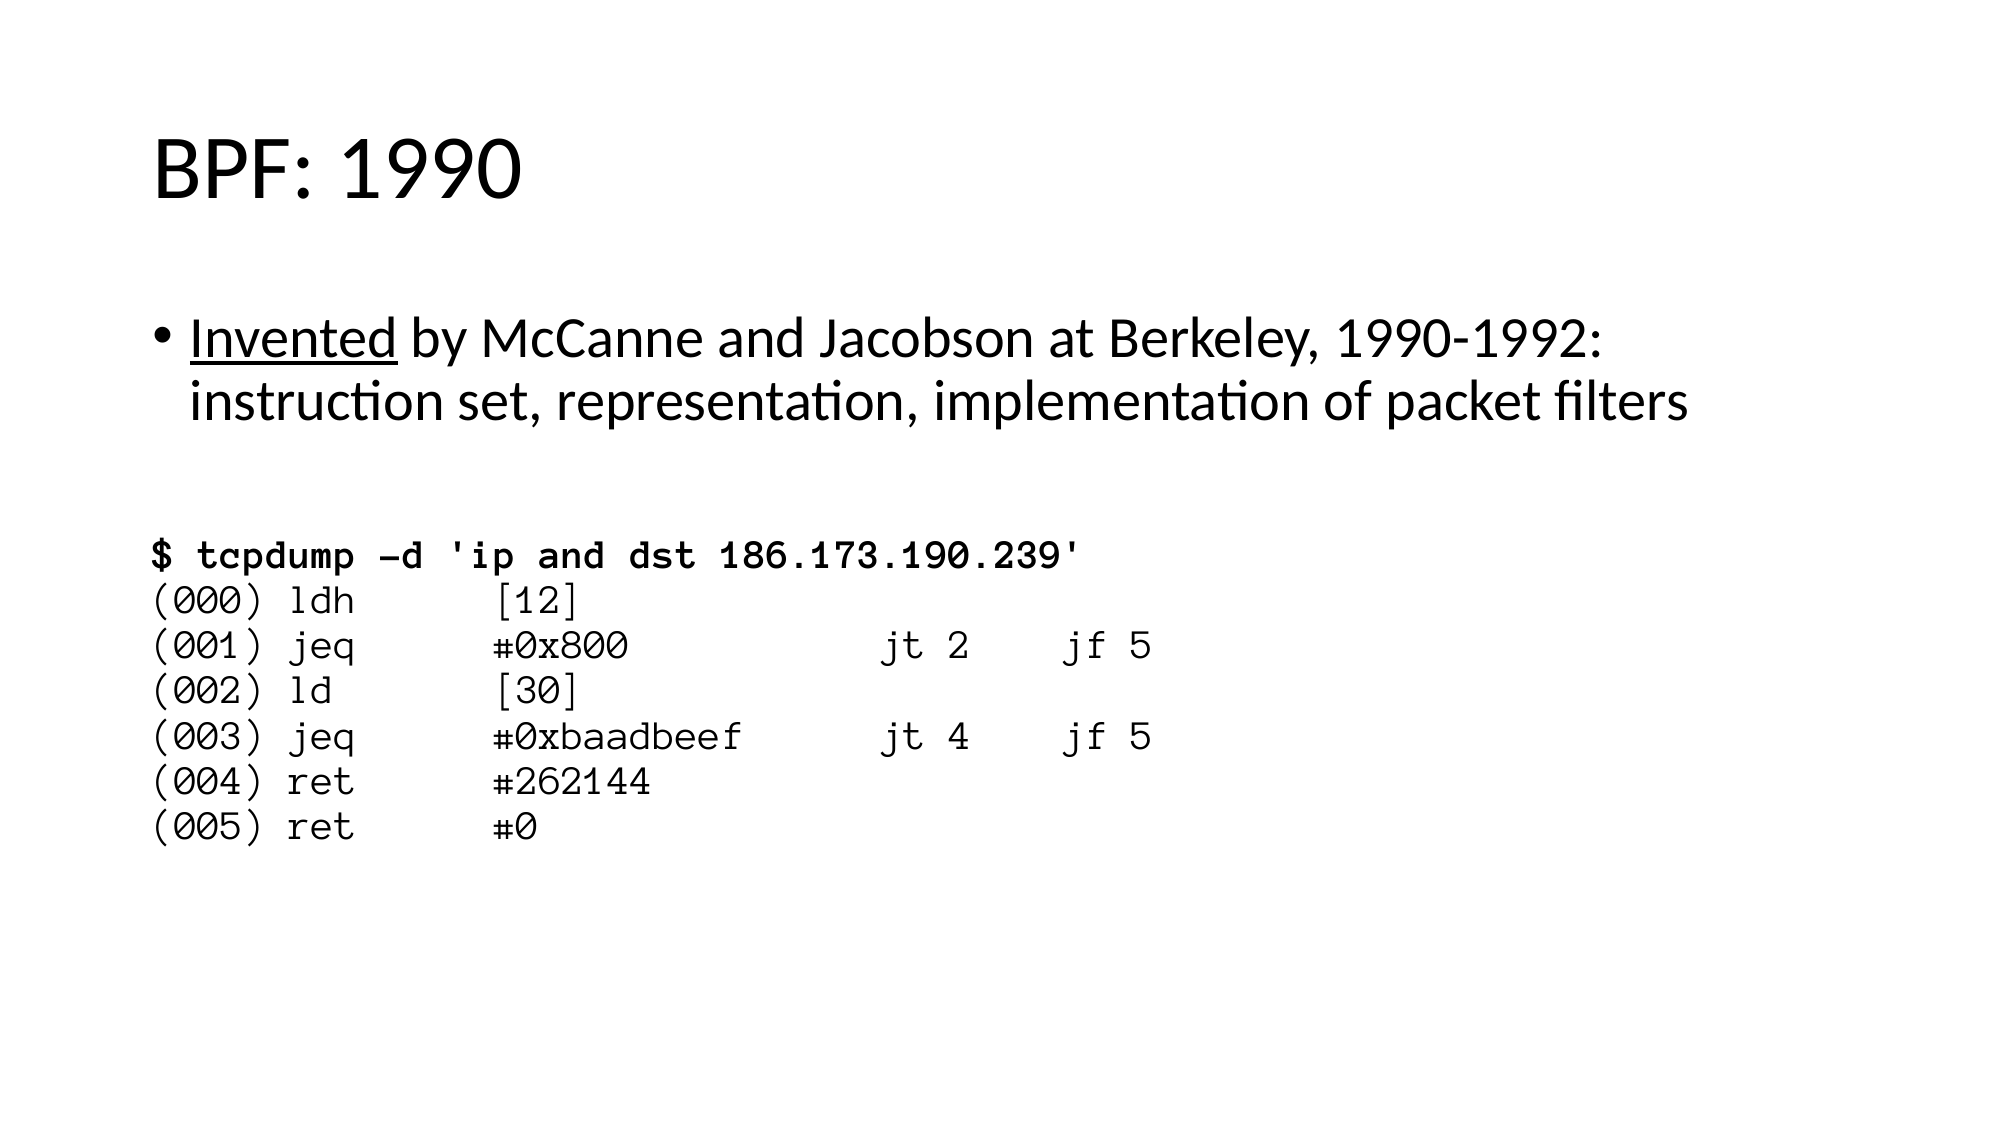

# BPF: 1990
Invented by McCanne and Jacobson at Berkeley, 1990-1992: instruction set, representation, implementation of packet filters

$ tcpdump -d 'ip and dst 186.173.190.239'
(000) ldh      [12]
(001) jeq      #0x800           jt 2    jf 5
(002) ld       [30]
(003) jeq      #0xbaadbeef      jt 4    jf 5
(004) ret      #262144
(005) ret      #0